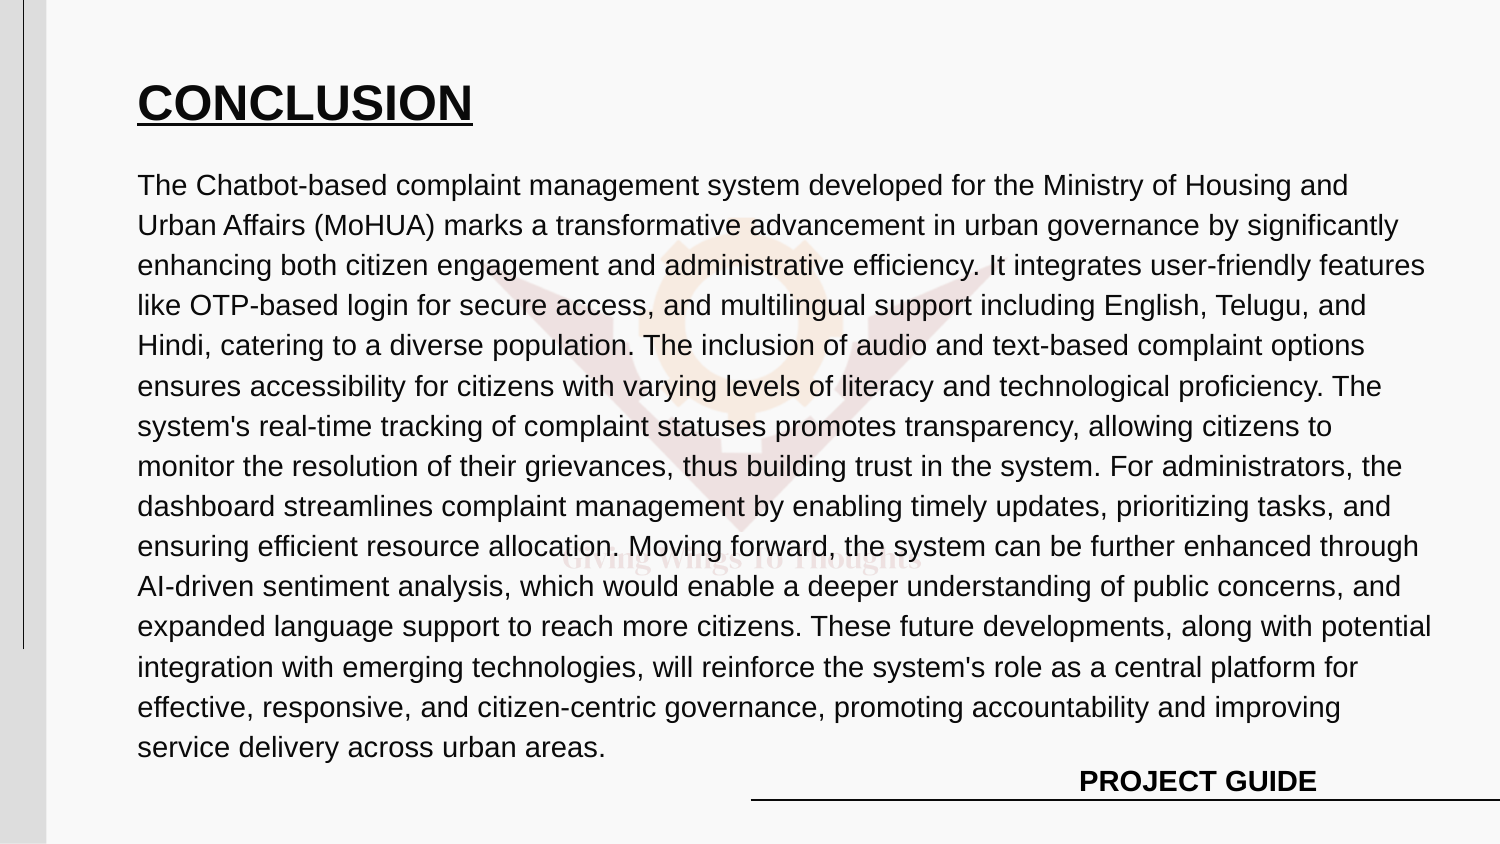

# CONCLUSION
The Chatbot-based complaint management system developed for the Ministry of Housing and Urban Affairs (MoHUA) marks a transformative advancement in urban governance by significantly enhancing both citizen engagement and administrative efficiency. It integrates user-friendly features like OTP-based login for secure access, and multilingual support including English, Telugu, and Hindi, catering to a diverse population. The inclusion of audio and text-based complaint options ensures accessibility for citizens with varying levels of literacy and technological proficiency. The system's real-time tracking of complaint statuses promotes transparency, allowing citizens to monitor the resolution of their grievances, thus building trust in the system. For administrators, the dashboard streamlines complaint management by enabling timely updates, prioritizing tasks, and ensuring efficient resource allocation. Moving forward, the system can be further enhanced through AI-driven sentiment analysis, which would enable a deeper understanding of public concerns, and expanded language support to reach more citizens. These future developments, along with potential integration with emerging technologies, will reinforce the system's role as a central platform for effective, responsive, and citizen-centric governance, promoting accountability and improving service delivery across urban areas.
PROJECT GUIDE